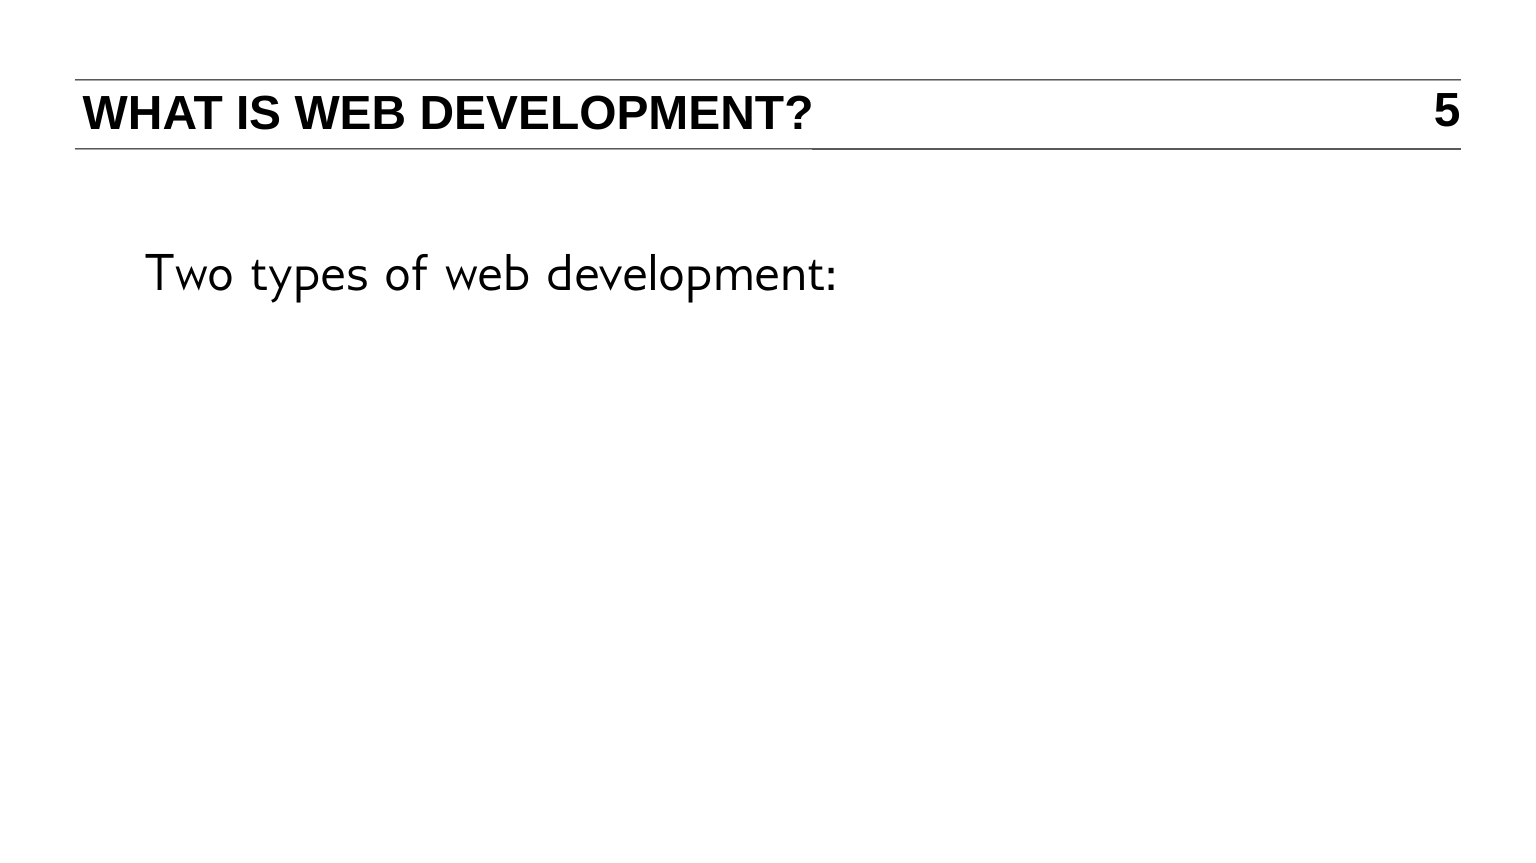

What is web development?
5
Two types of web development: